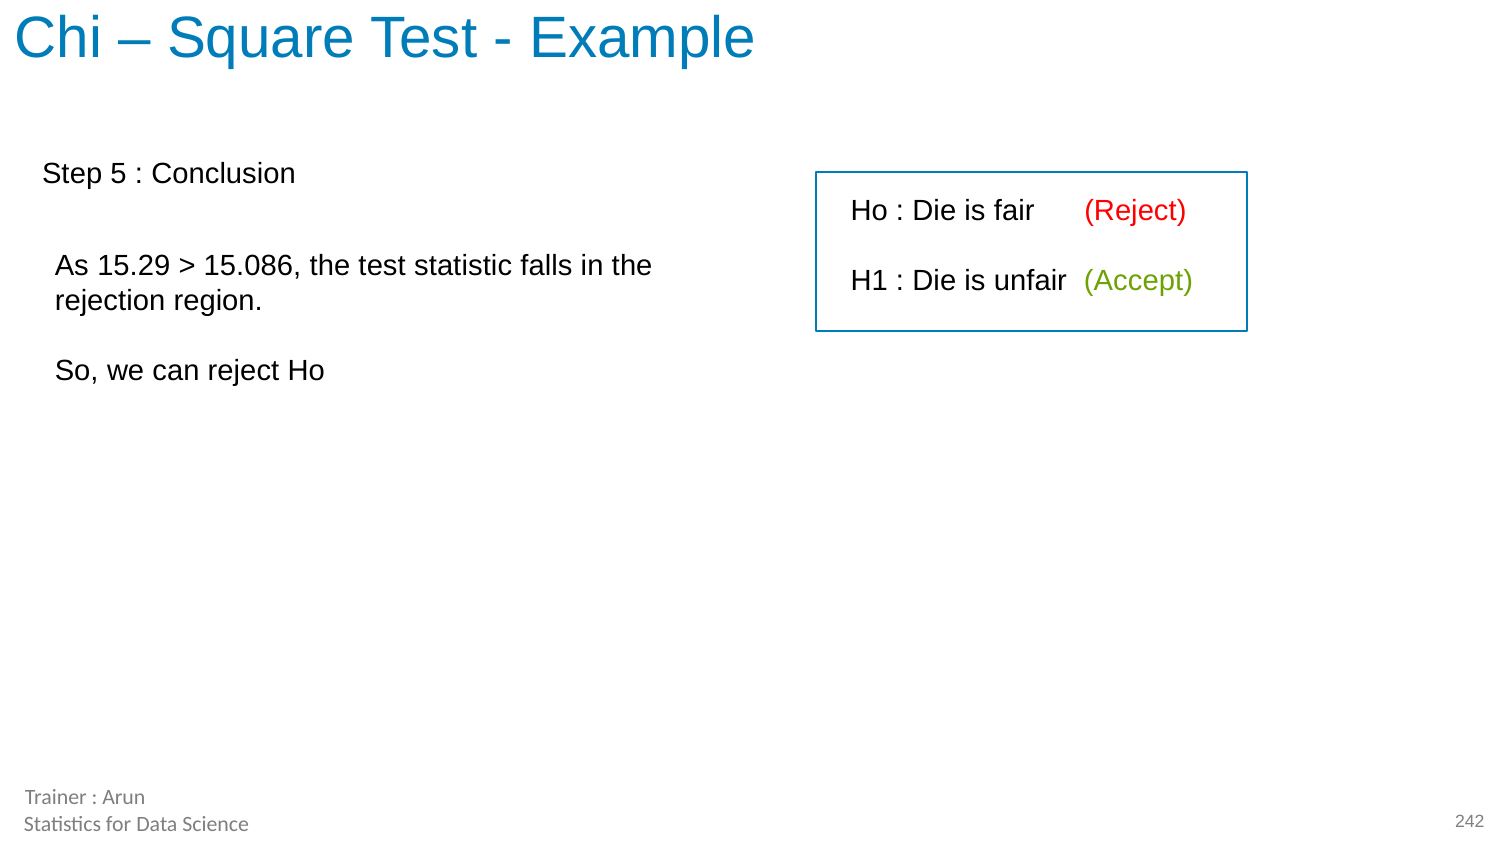

# Chi – Square Test - Example
Step 5 : Conclusion

Ho : Die is fair      (Reject)

H1 : Die is unfair  (Accept)
As 15.29 > 15.086, the test statistic falls in the rejection region.

So, we can reject Ho